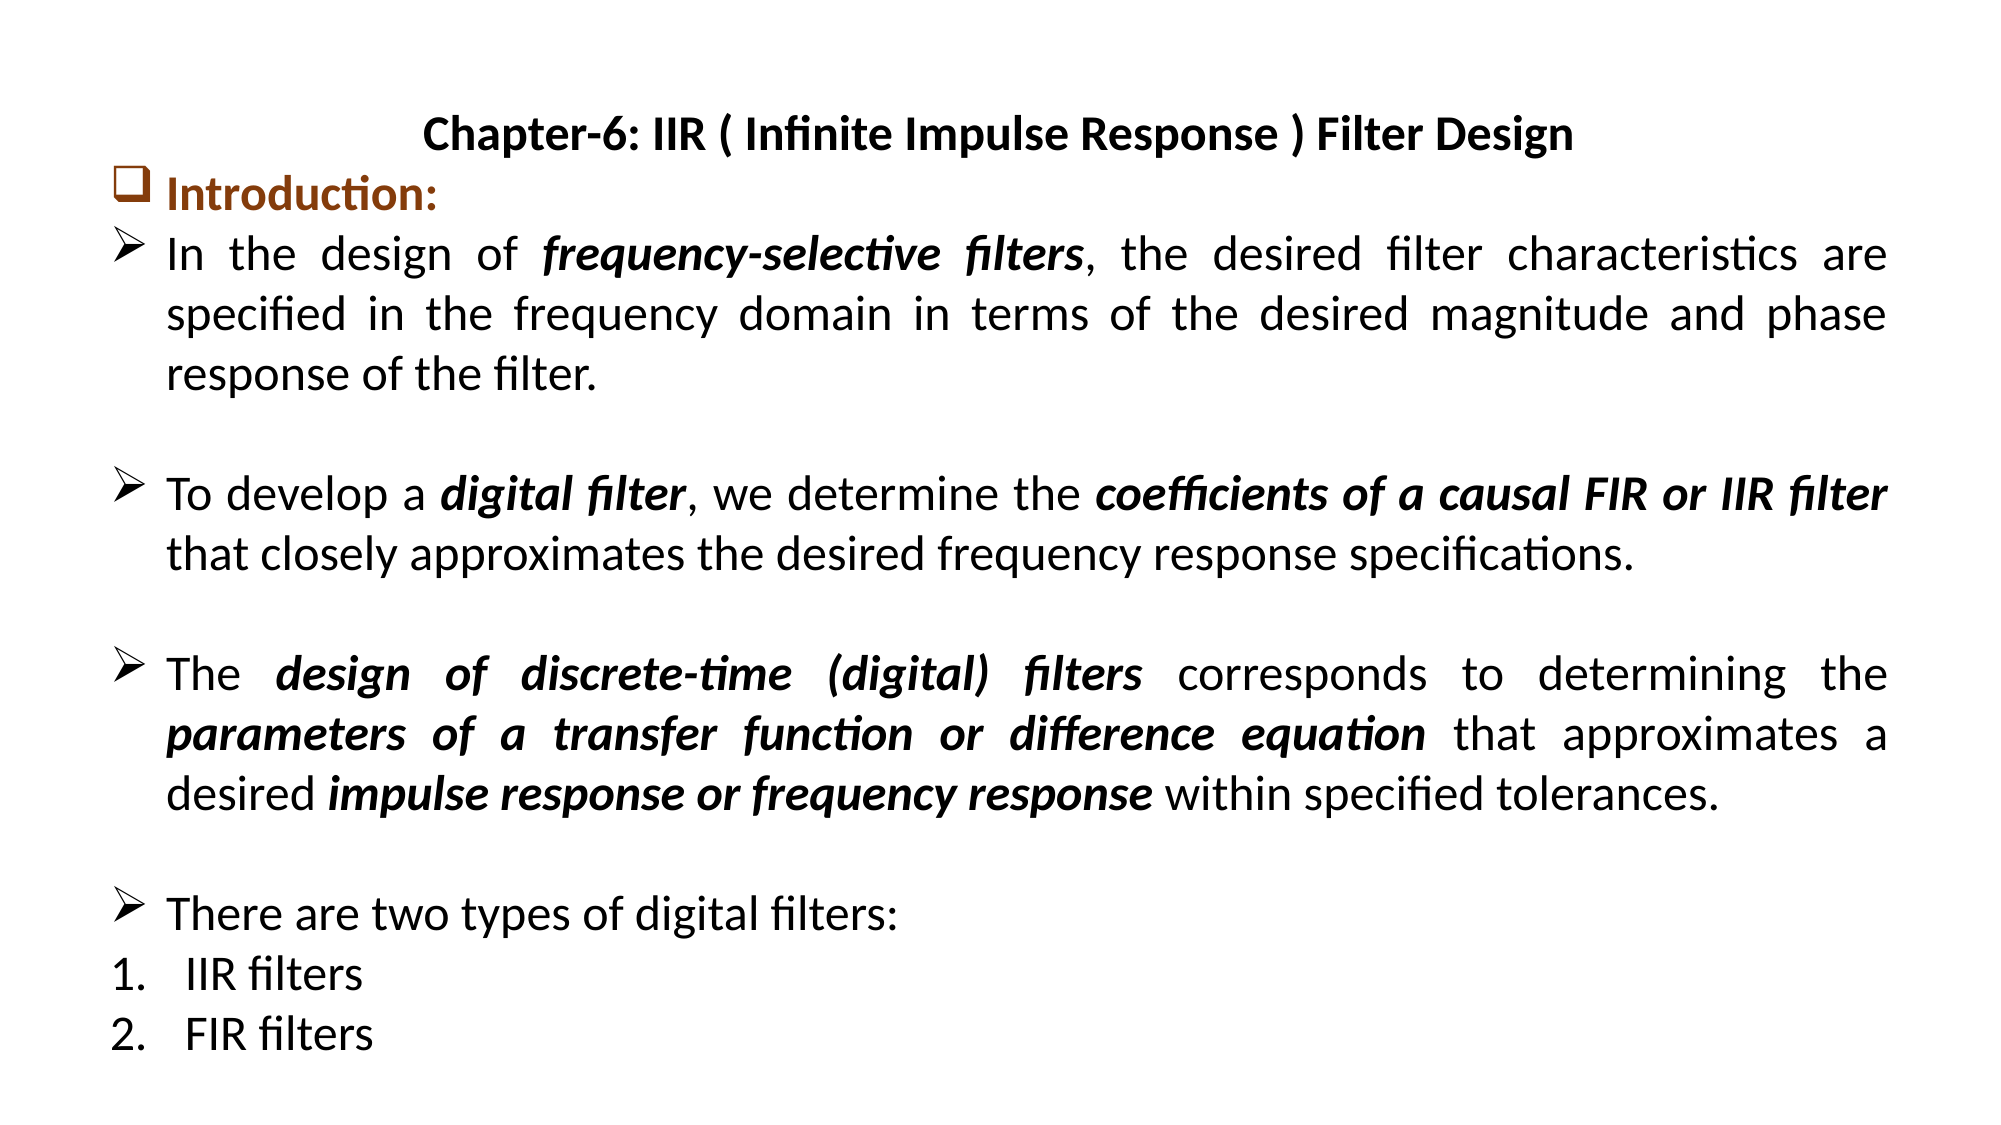

Chapter-6: IIR ( Infinite Impulse Response ) Filter Design
Introduction:
In the design of frequency-selective filters, the desired filter characteristics are specified in the frequency domain in terms of the desired magnitude and phase response of the filter.

To develop a digital filter, we determine the coefficients of a causal FIR or IIR filter that closely approximates the desired frequency response specifications.

The design of discrete-time (digital) filters corresponds to determining the parameters of a transfer function or difference equation that approximates a desired impulse response or frequency response within specified tolerances.

There are two types of digital filters:
IIR filters
FIR filters